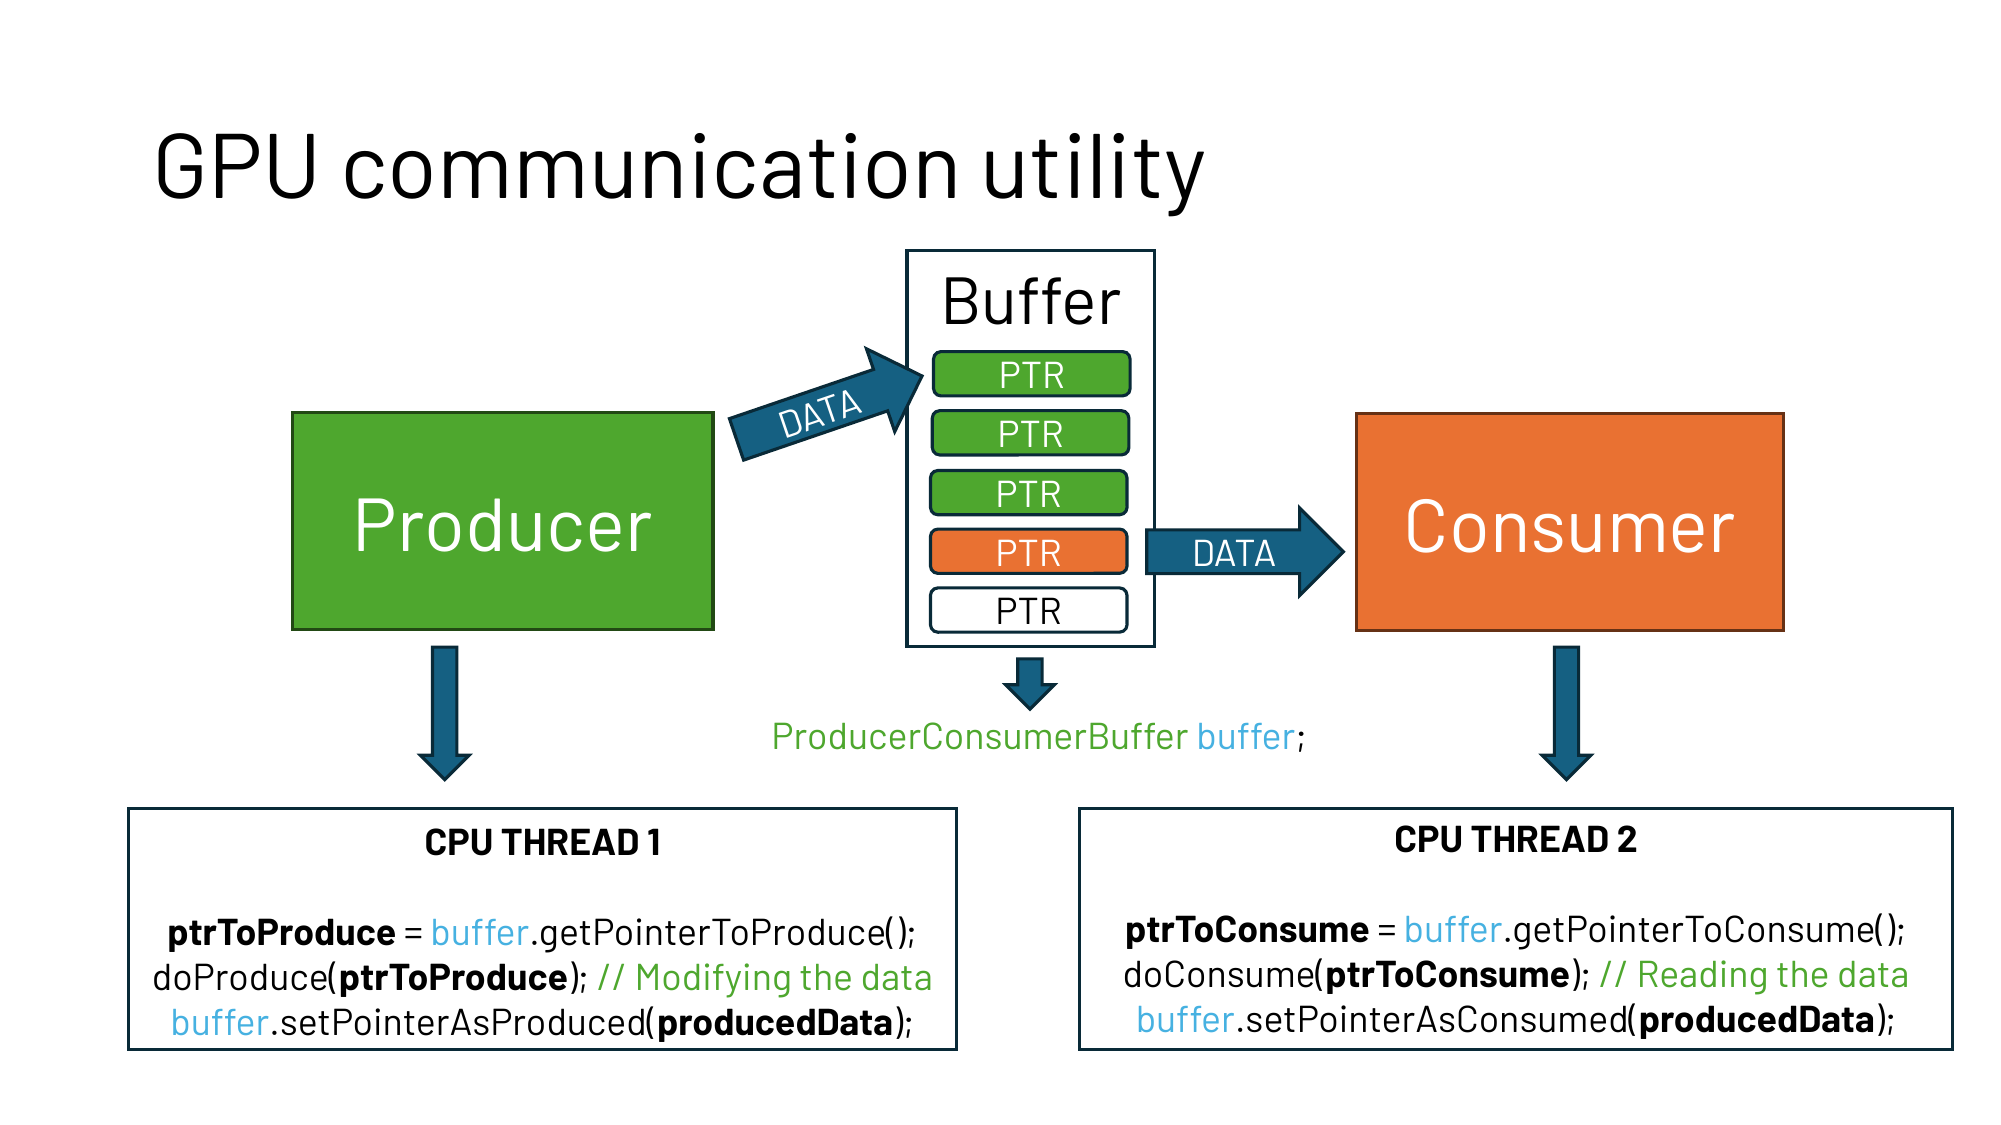

# GPU communication utility
Buffer
PTR
DATA
PTR
Producer
Consumer
PTR
DATA
PTR
PTR

ProducerConsumerBuffer buffer;
CPU THREAD 2

ptrToConsume = buffer.getPointerToConsume();
doConsume(ptrToConsume); // Reading the data
buffer.setPointerAsConsumed(producedData);

CPU THREAD 1

ptrToProduce = buffer.getPointerToProduce();
doProduce(ptrToProduce); // Modifying the data
buffer.setPointerAsProduced(producedData);